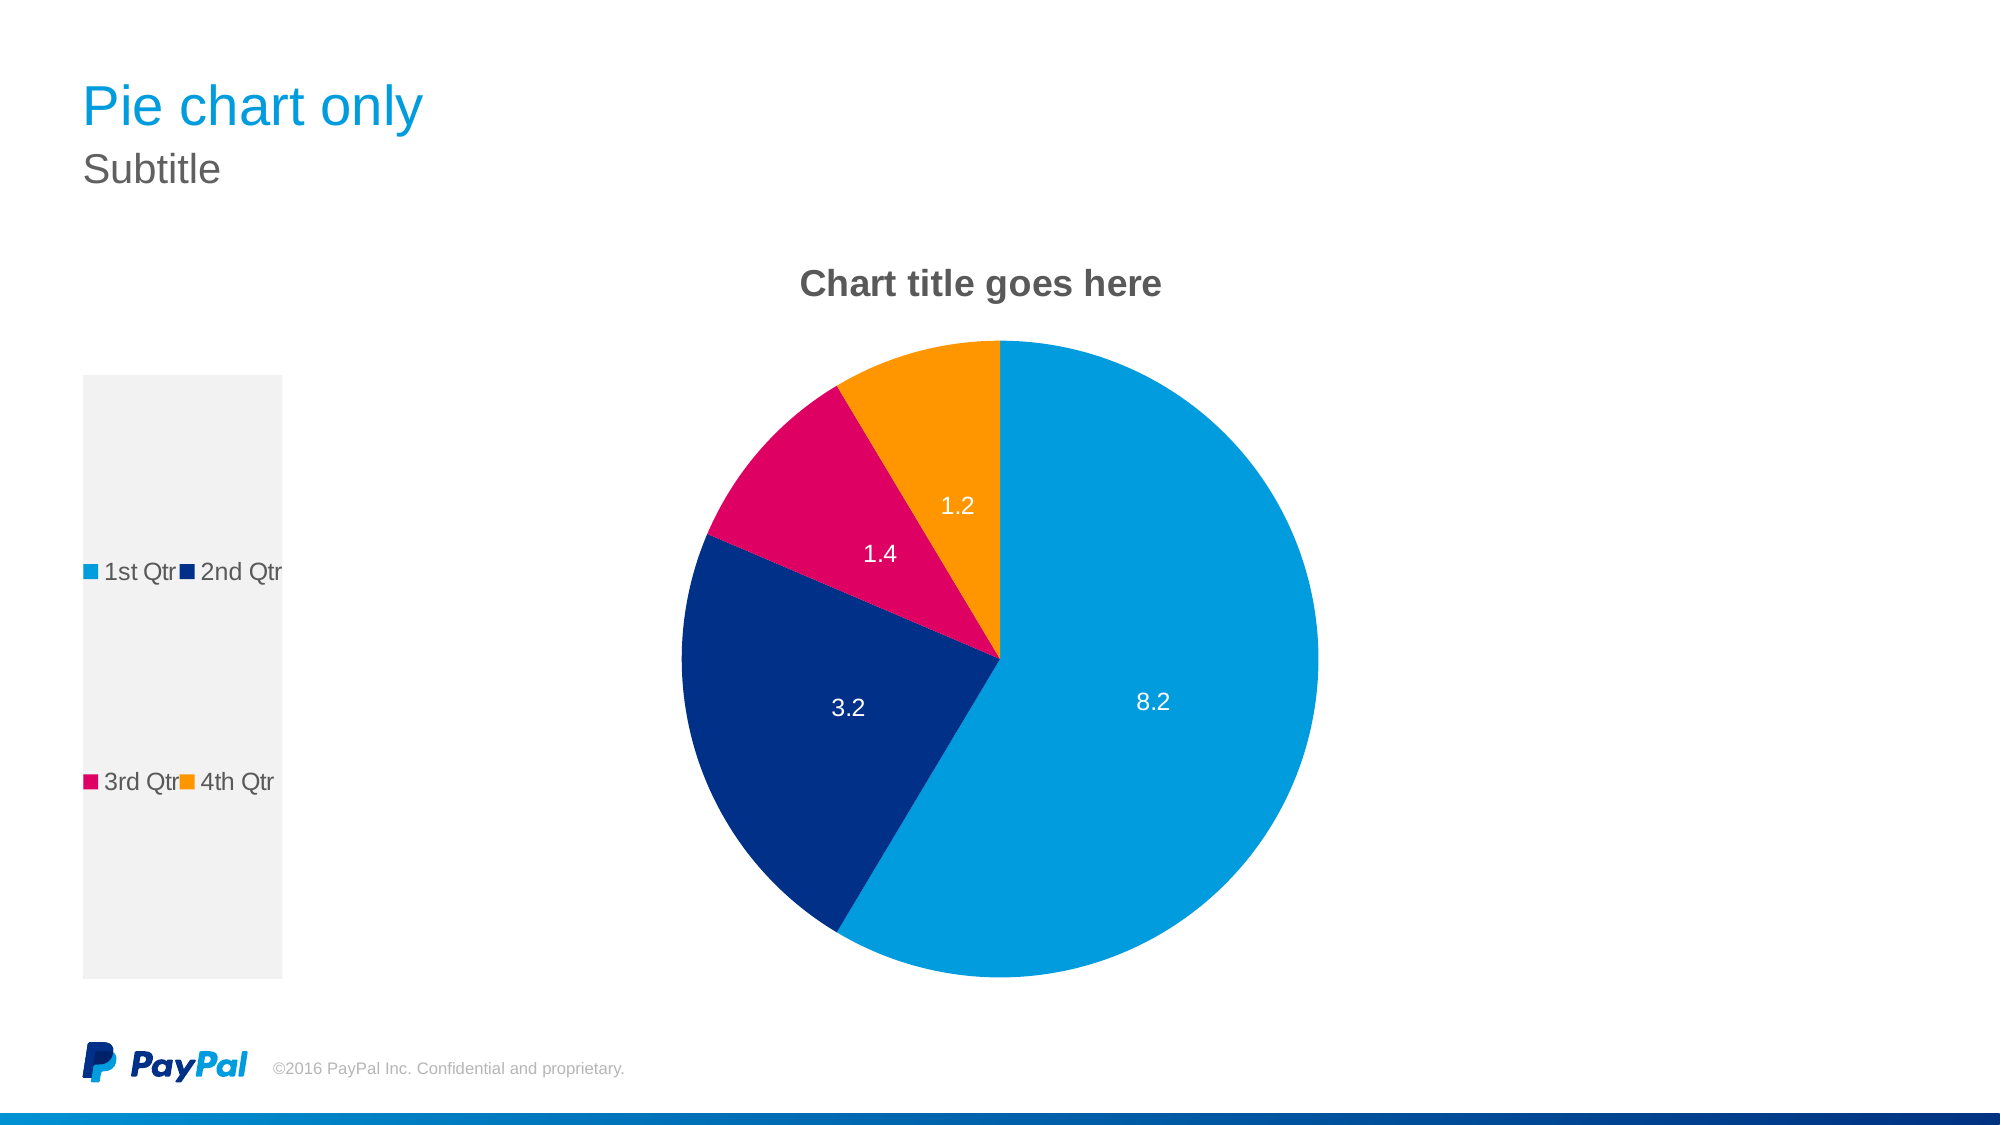

Usage Guidelines
Slide Description:
Pie Chart
Layout: Title and Content Subhead Only
Heading: PayPal Sans Big Thin 27pt
Subheading: PayPal Sans Big Light 20pt
Chart Title: PayPal Sans Big 18pt
Chart Text: PayPal Sans Big Light 12pt
Usage:
Use Pie charts to compare subsections of a whole.
This chart uses Excel for data editing. Click on it to activate the area, and then right-click on the chart area to change the data and visualization.
When creating a new slide
of this type, it is easiest
to copy and paste
it into your presentation.
Then Edit the Chart data
and paste in your own data.
# Pie chart only
Subtitle

### Chart: Chart title goes here

| Category | Sales |
|---|---|
| 1st Qtr | 8.200000000000001 |
| 2nd Qtr | 3.2 |
| 3rd Qtr | 1.4 |
| 4th Qtr | 1.2 |
©2016 PayPal Inc. Confidential and proprietary.
This box will not be visible in
Slide Show mode or when printed.